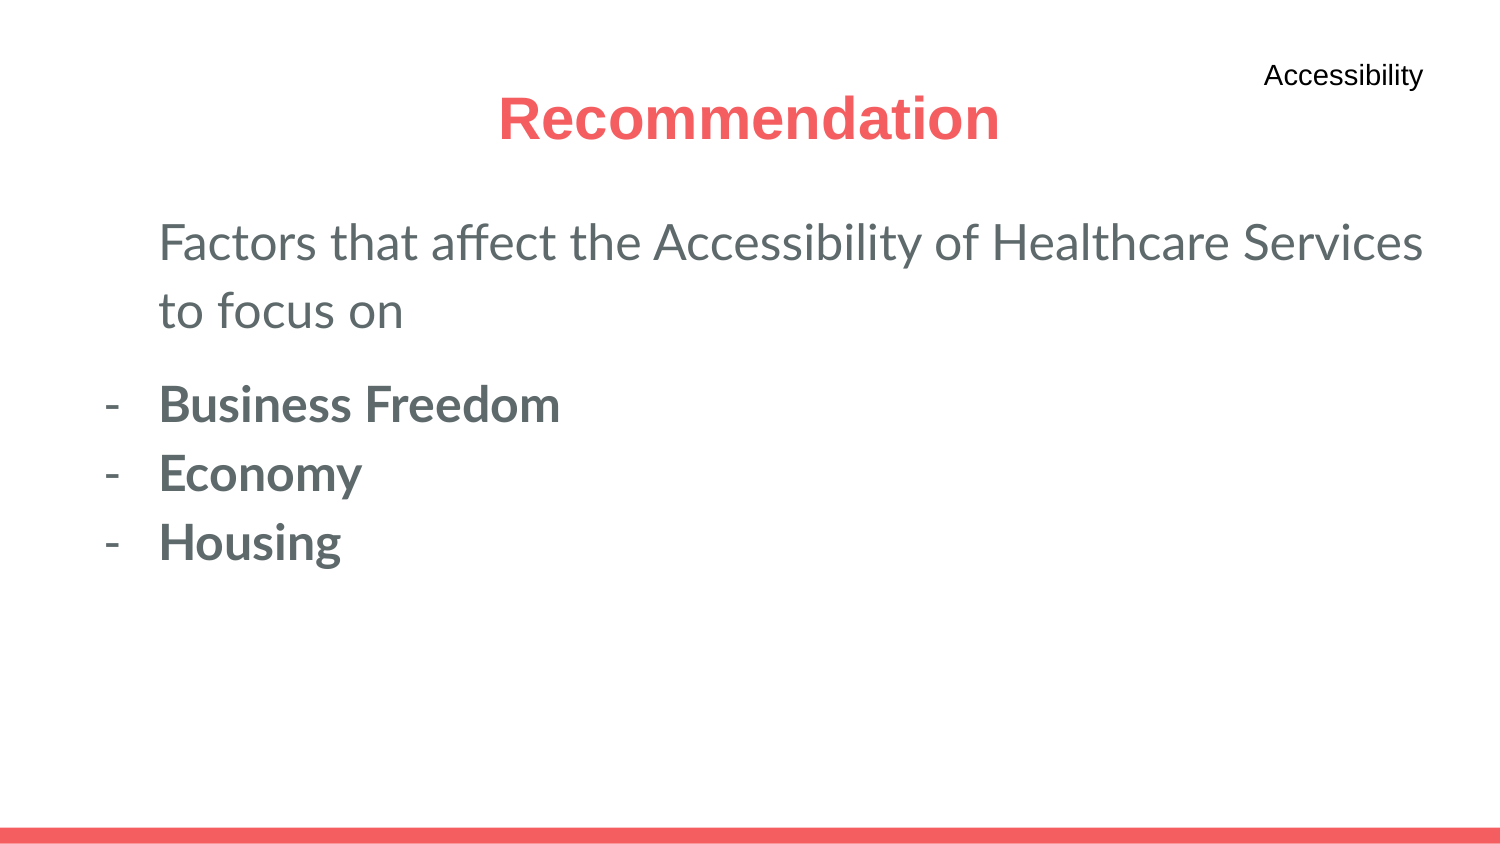

Accessibility
# Recommendation
Factors that affect the Accessibility of Healthcare Services to focus on
Business Freedom
Economy
Housing